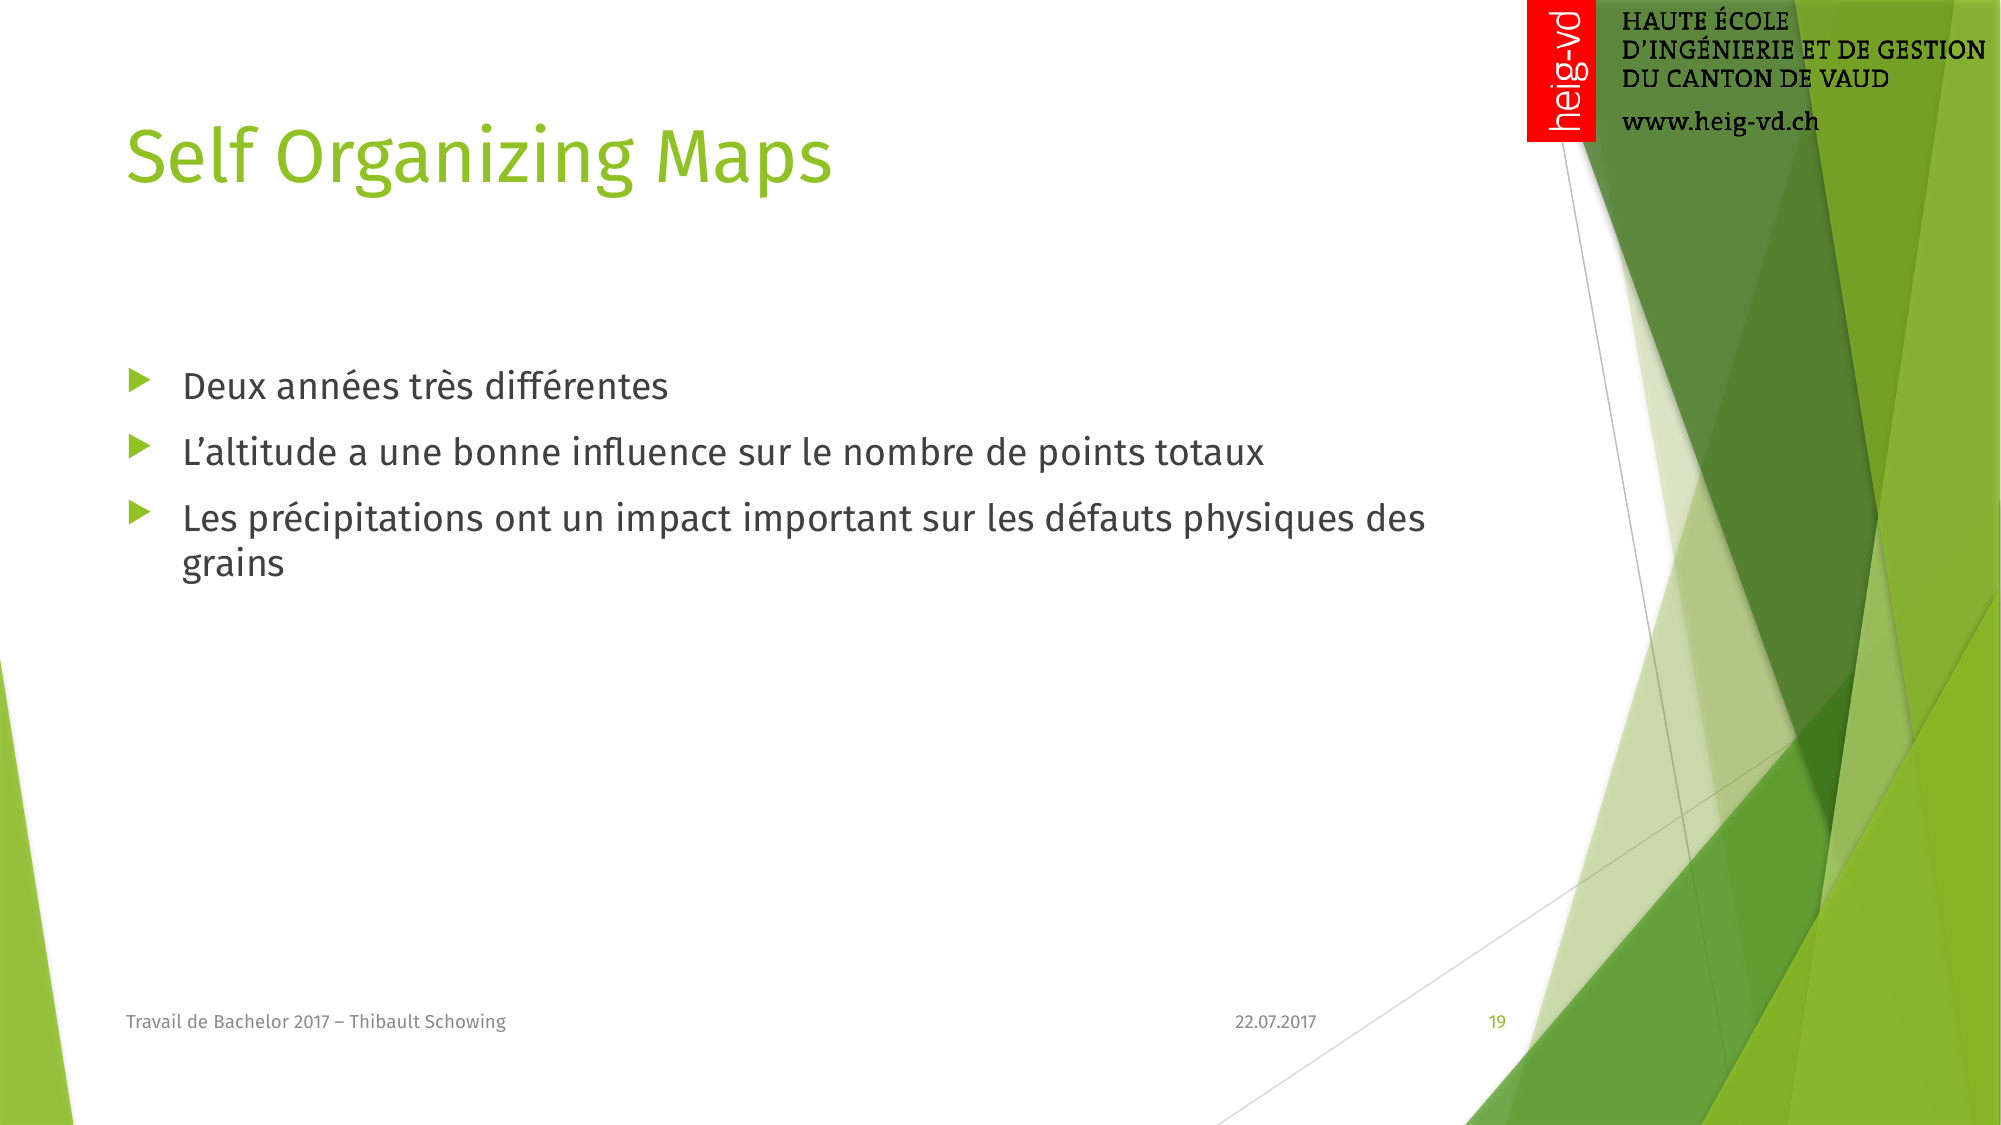

# Self Organizing Maps
Deux années très différentes
L’altitude a une bonne influence sur le nombre de points totaux
Les précipitations ont un impact important sur les défauts physiques des grains

Travail de Bachelor 2017 – Thibault Schowing
22.07.2017
19